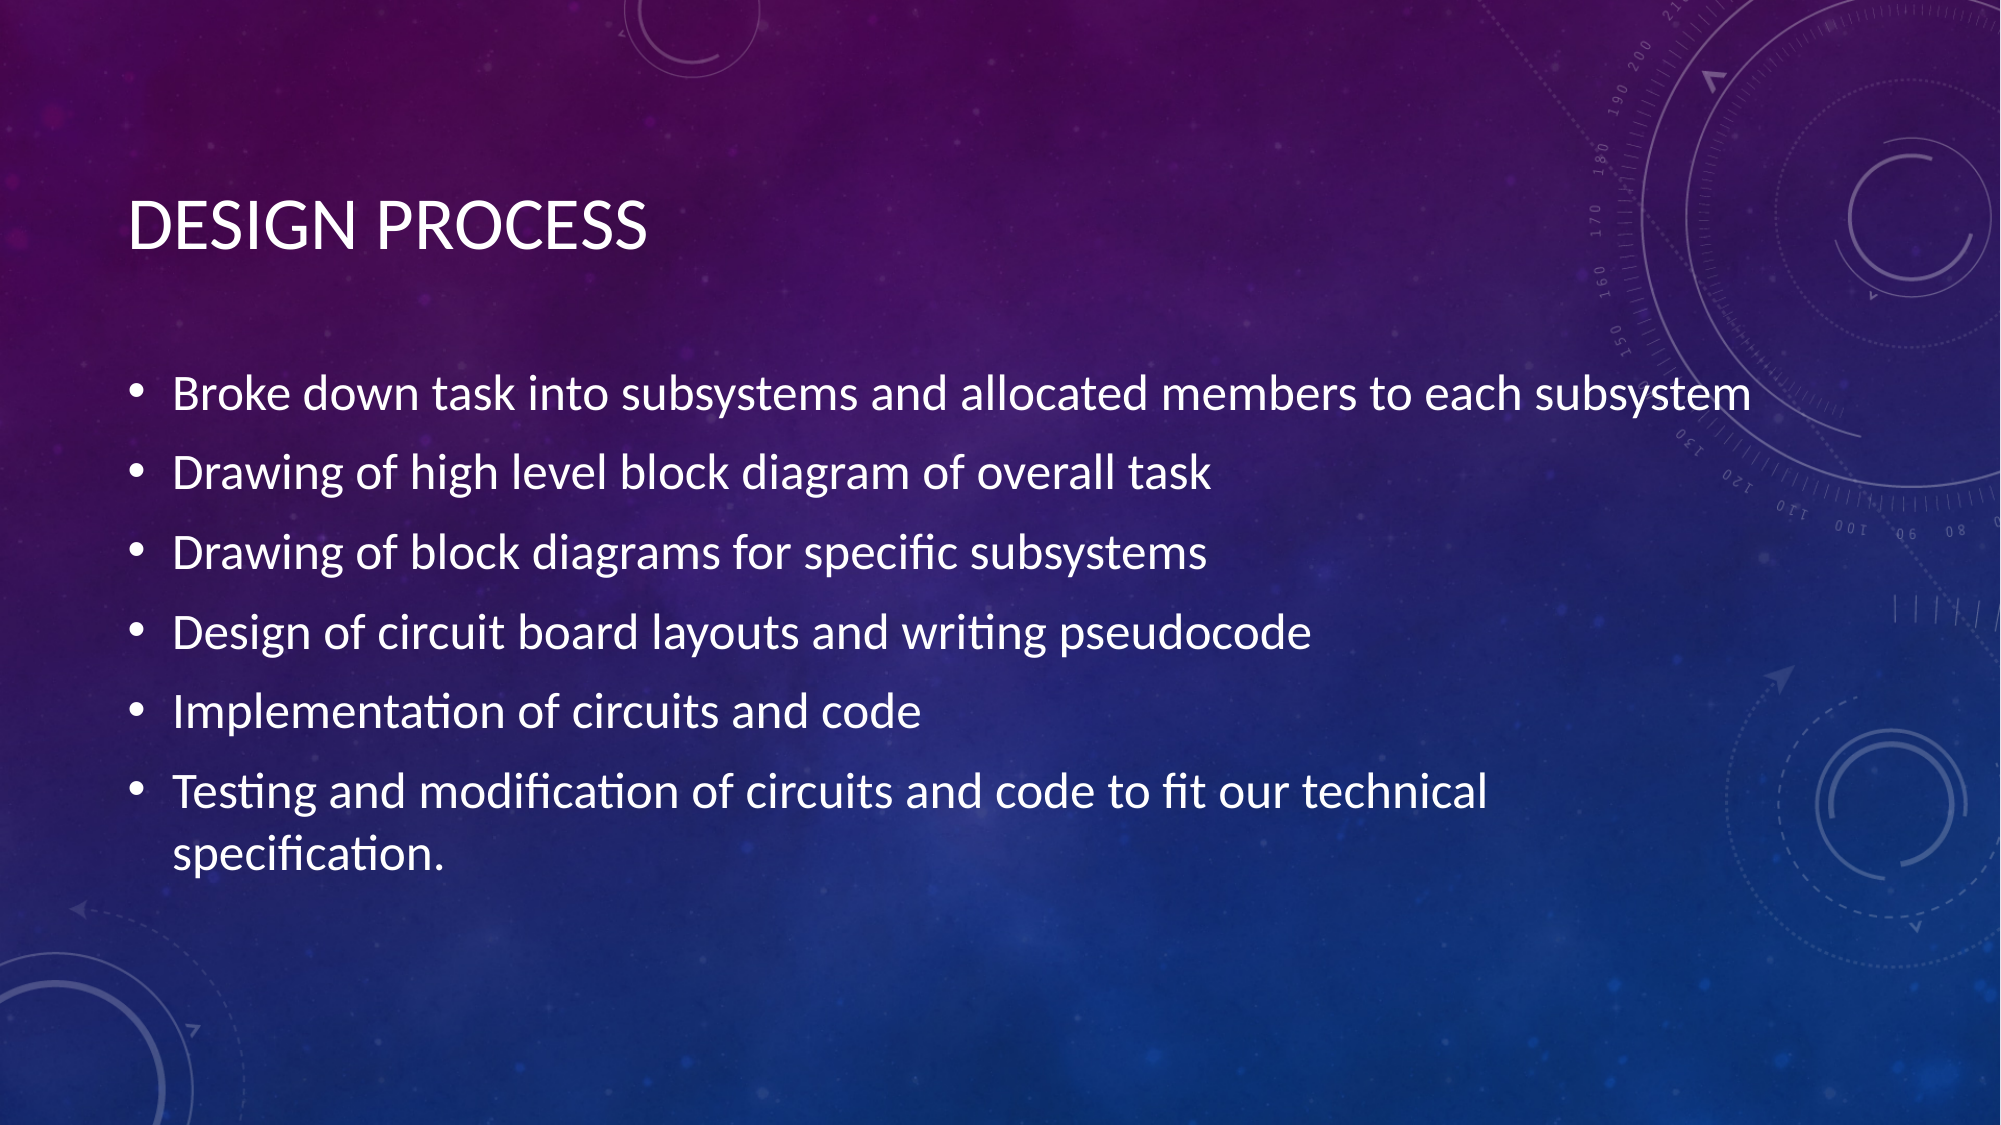

# Design Process
Broke down task into subsystems and allocated members to each subsystem
Drawing of high level block diagram of overall task
Drawing of block diagrams for specific subsystems
Design of circuit board layouts and writing pseudocode
Implementation of circuits and code
Testing and modification of circuits and code to fit our technical specification.